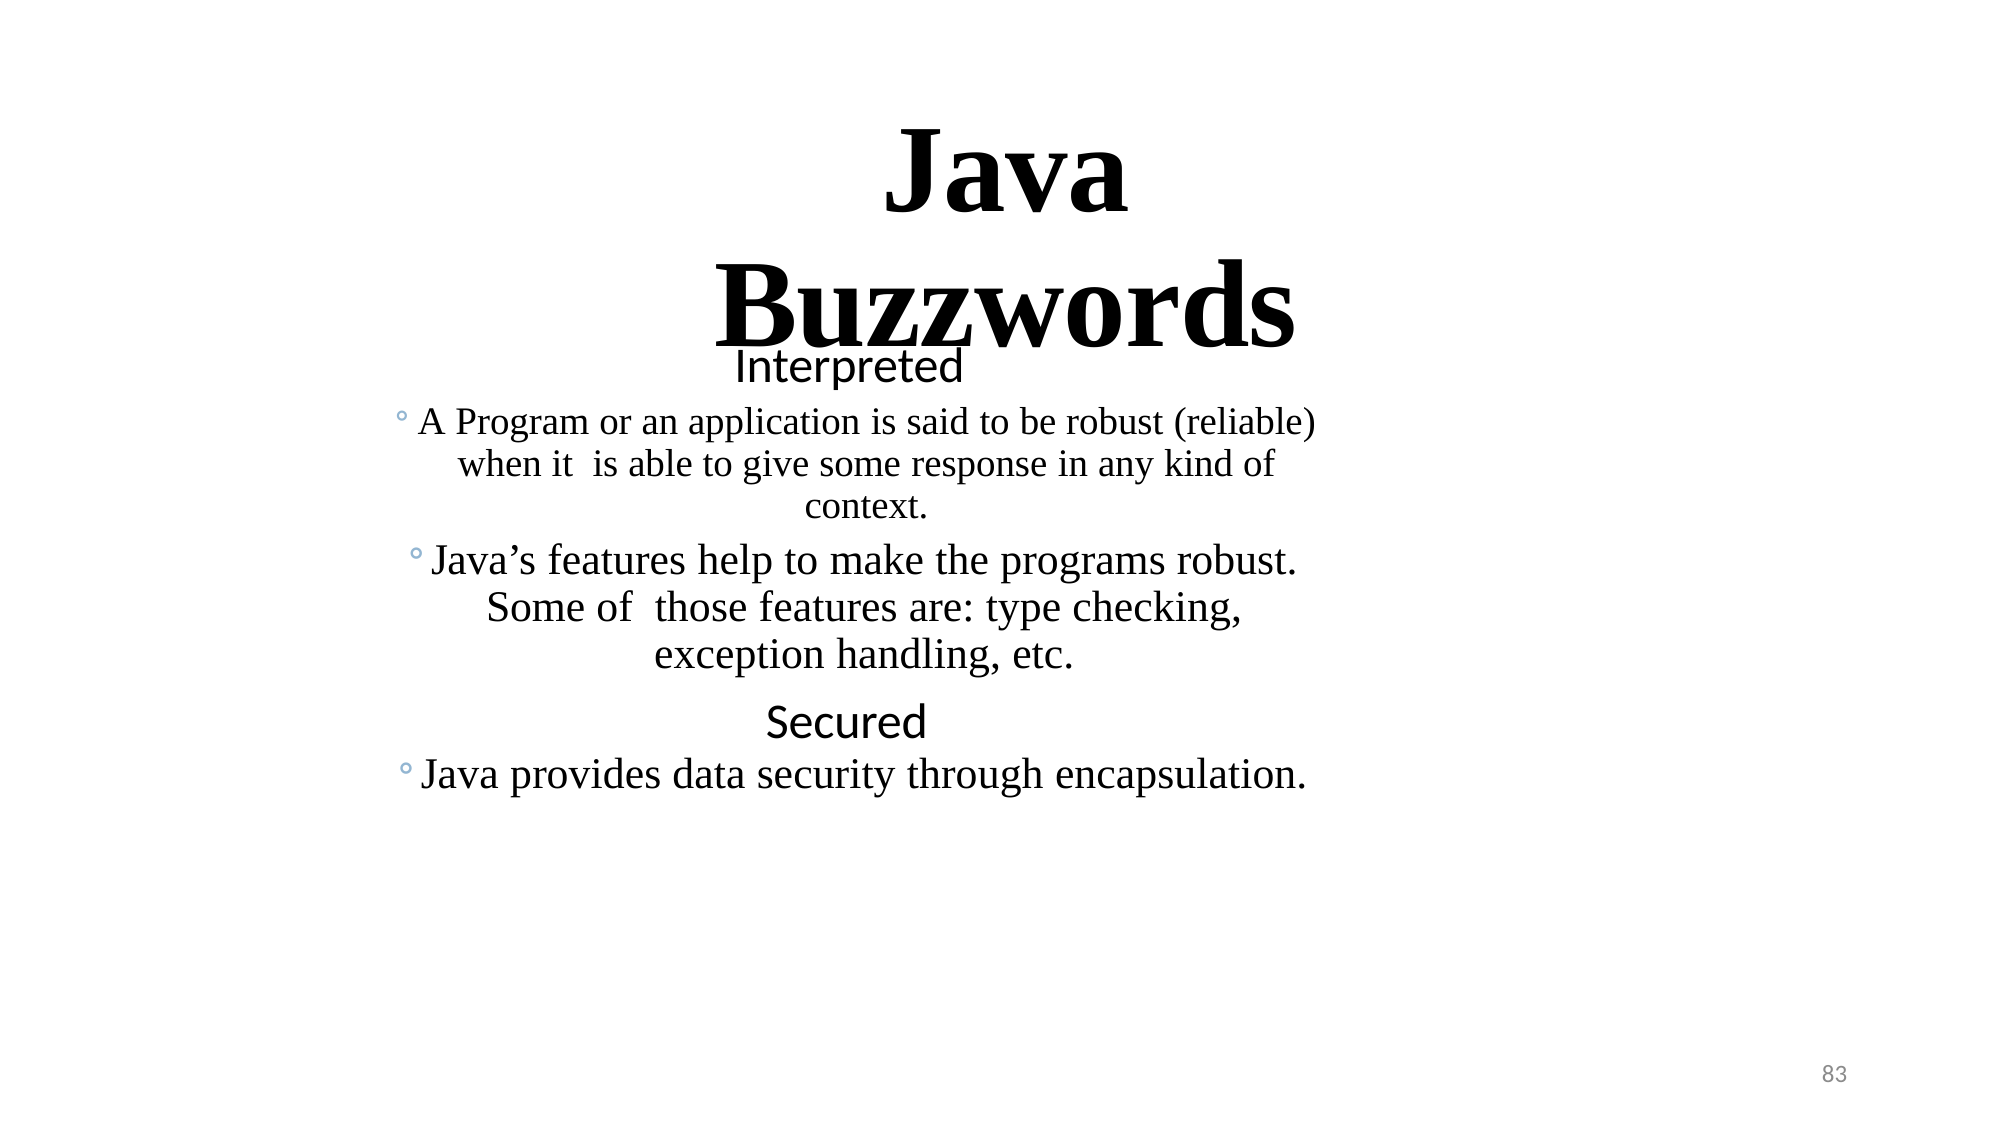

# Java Buzzwords
Interpreted
A Program or an application is said to be robust (reliable) when it  is able to give some response in any kind of context.
Java’s features help to make the programs robust. Some of  those features are: type checking, exception handling, etc.
Secured
Java provides data security through encapsulation.

83